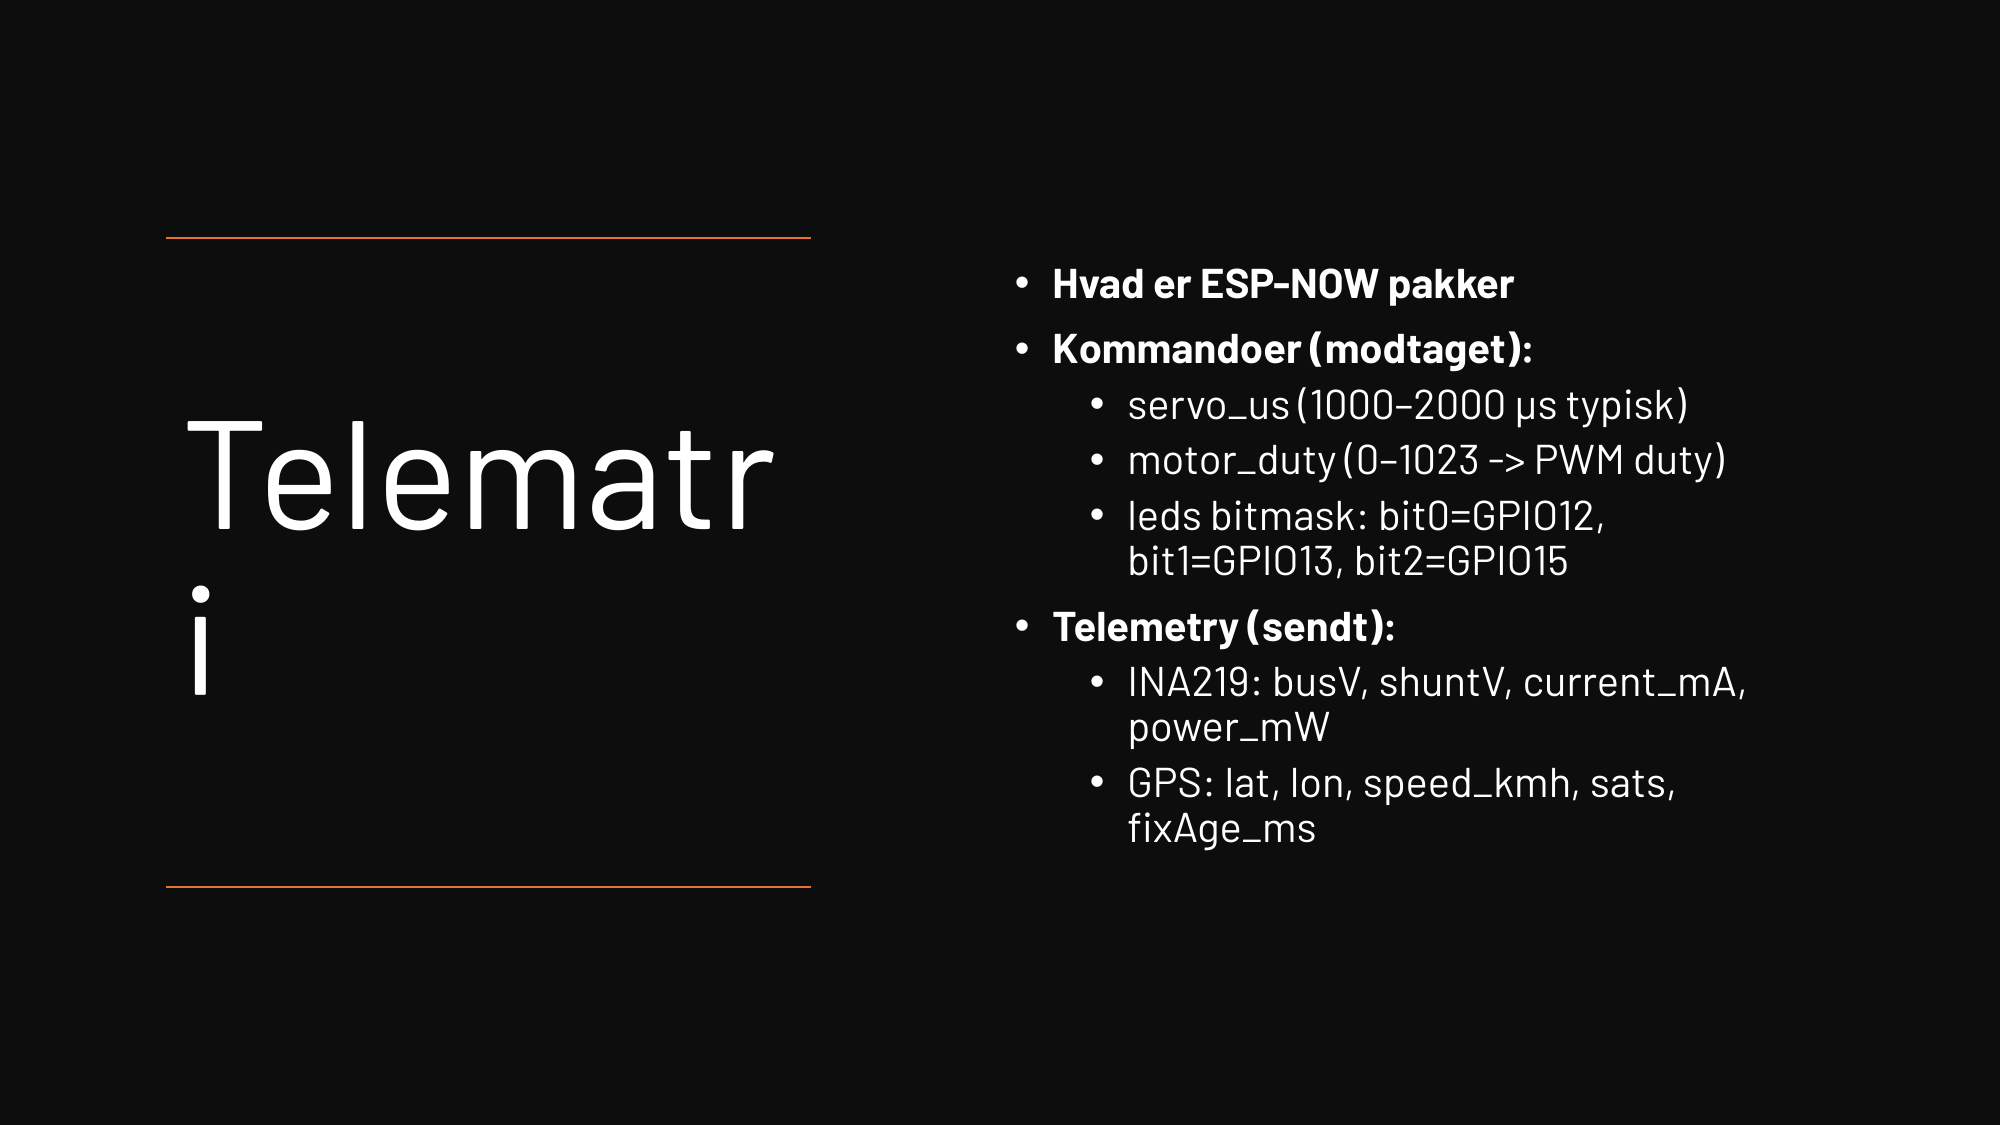

Hvad er ESP-NOW pakker
Kommandoer (modtaget):
servo_us (1000–2000 µs typisk)
motor_duty (0–1023 -> PWM duty)
leds bitmask: bit0=GPIO12, bit1=GPIO13, bit2=GPIO15
Telemetry (sendt):
INA219: busV, shuntV, current_mA, power_mW
GPS: lat, lon, speed_kmh, sats, fixAge_ms
# Telematri